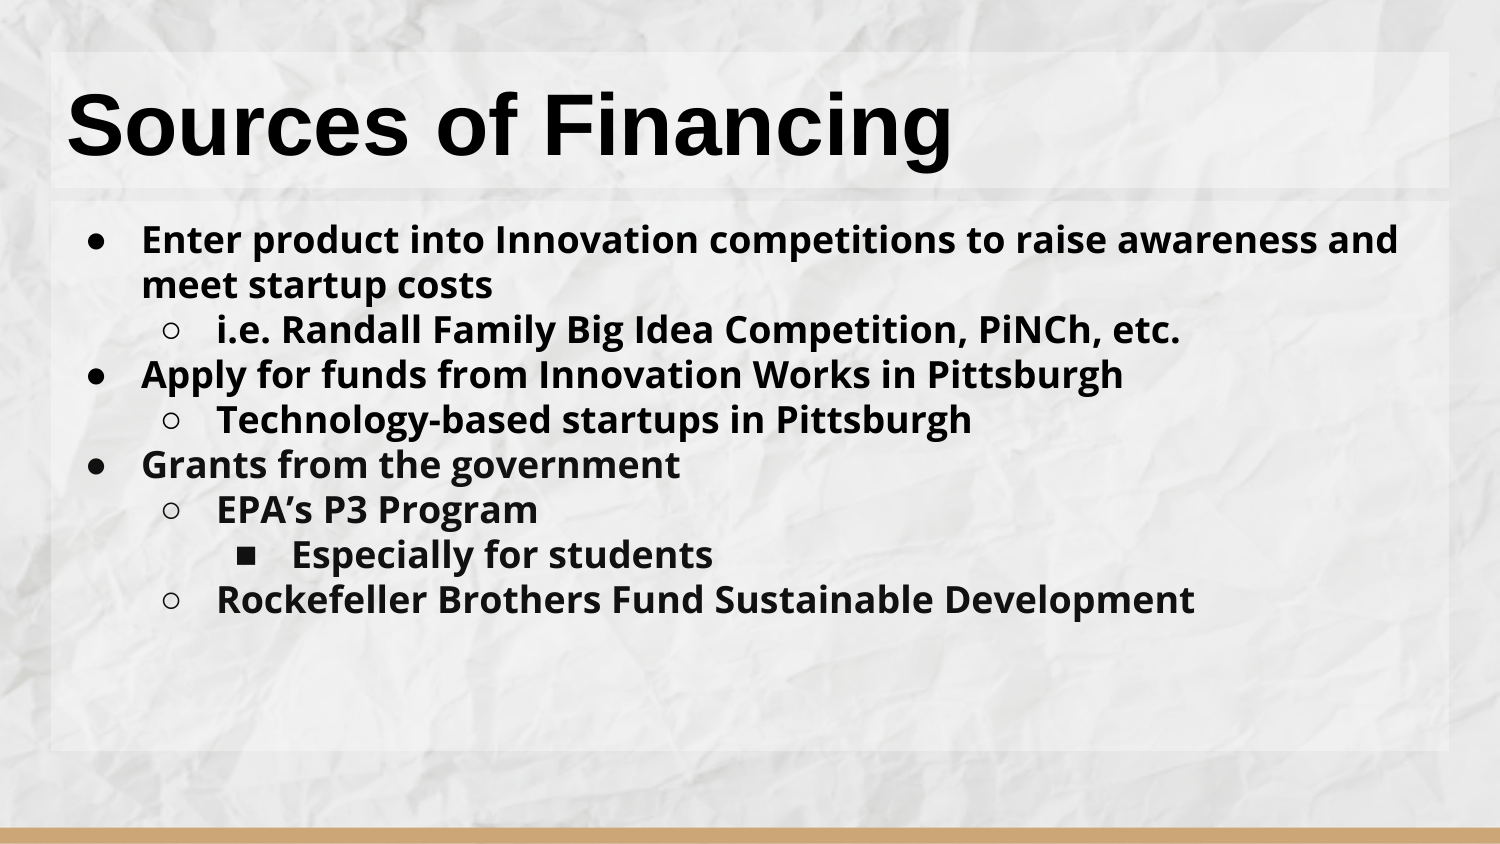

# Sources of Financing
Enter product into Innovation competitions to raise awareness and meet startup costs
i.e. Randall Family Big Idea Competition, PiNCh, etc.
Apply for funds from Innovation Works in Pittsburgh
Technology-based startups in Pittsburgh
Grants from the government
EPA’s P3 Program
Especially for students
Rockefeller Brothers Fund Sustainable Development